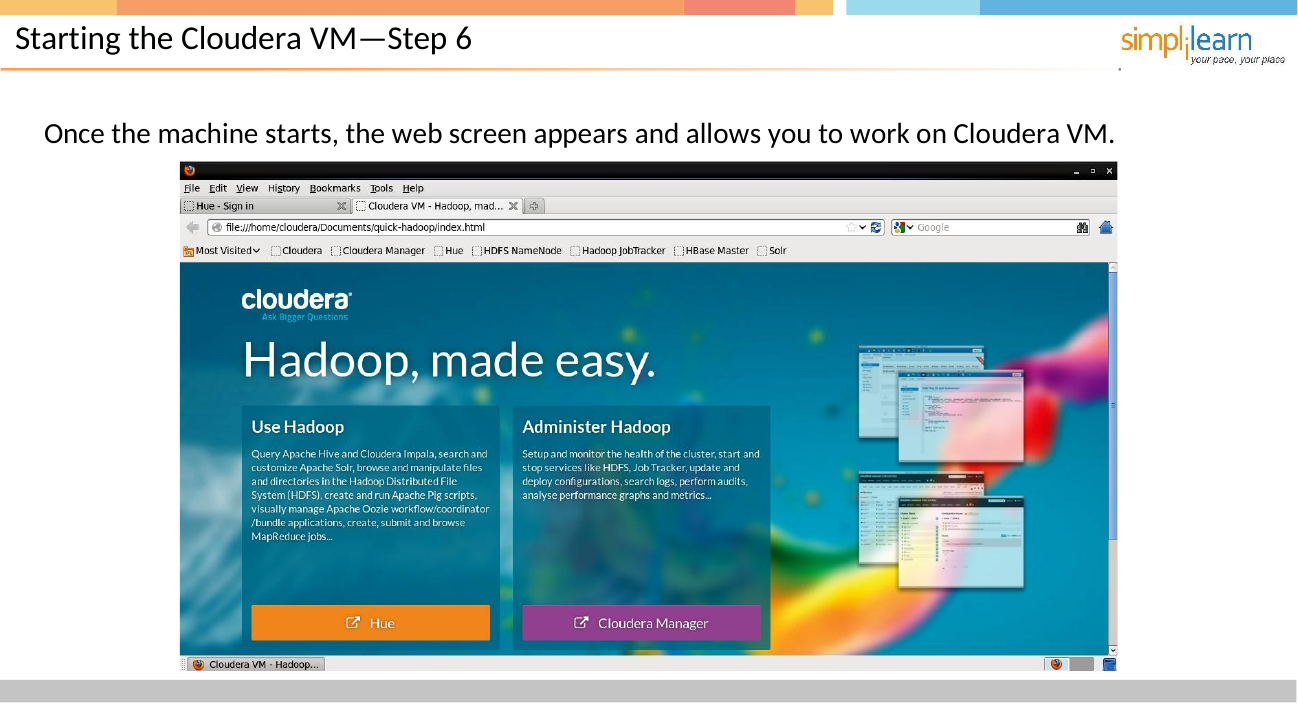

# Starting the Cloudera VM—Step 6

Once the machine starts, the web screen appears and allows you to work on Cloudera VM.